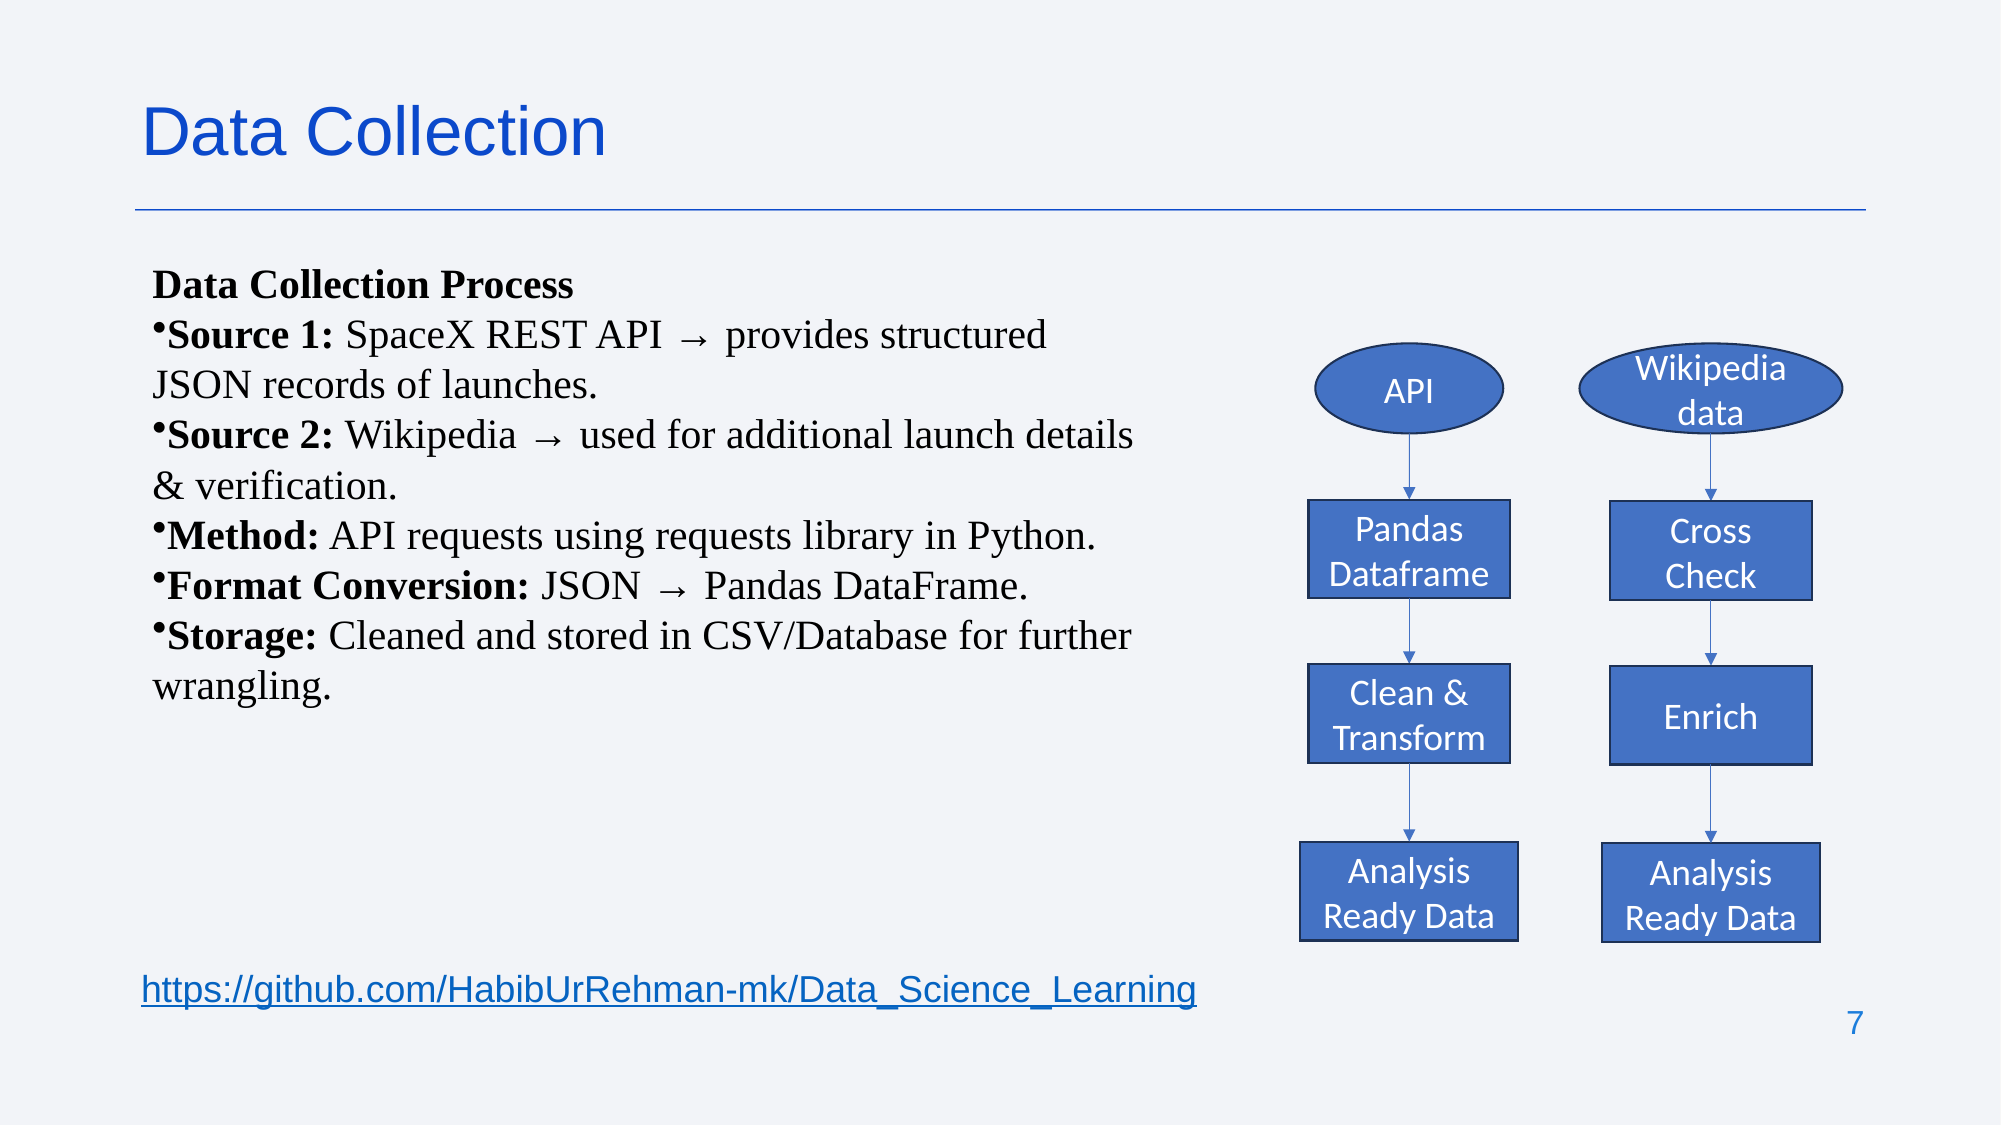

Data Collection
Data Collection Process
Source 1: SpaceX REST API → provides structured JSON records of launches.
Source 2: Wikipedia → used for additional launch details & verification.
Method: API requests using requests library in Python.
Format Conversion: JSON → Pandas DataFrame.
Storage: Cleaned and stored in CSV/Database for further wrangling.

API
Wikipedia data
Pandas Dataframe
Cross Check
Clean & Transform
Enrich
Analysis Ready Data
Analysis Ready Data

https://github.com/HabibUrRehman-mk/Data_Science_Learning
7